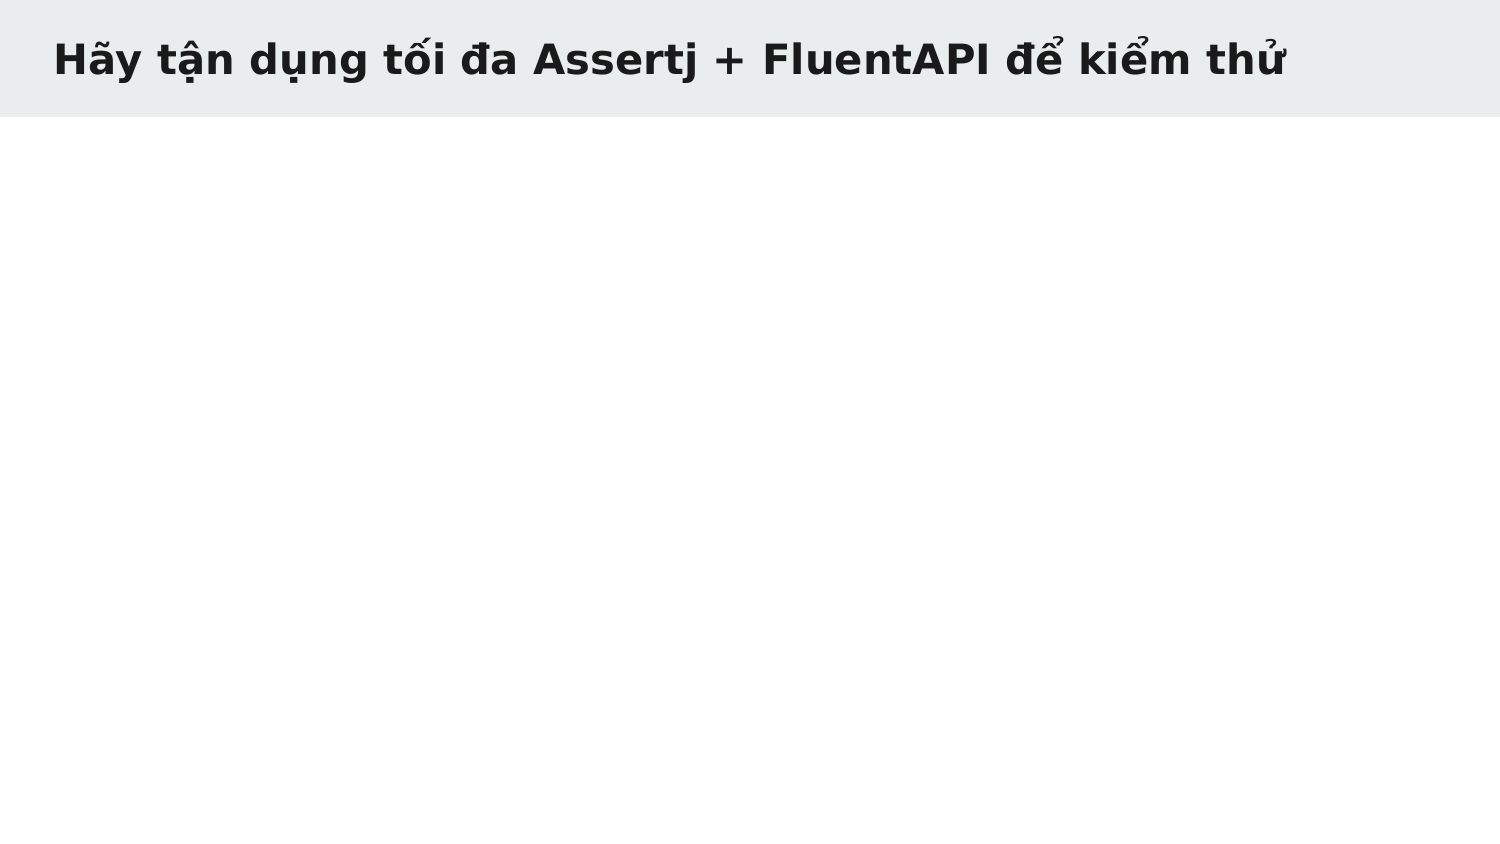

# Hãy tận dụng tối đa Assertj + FluentAPI để kiểm thử